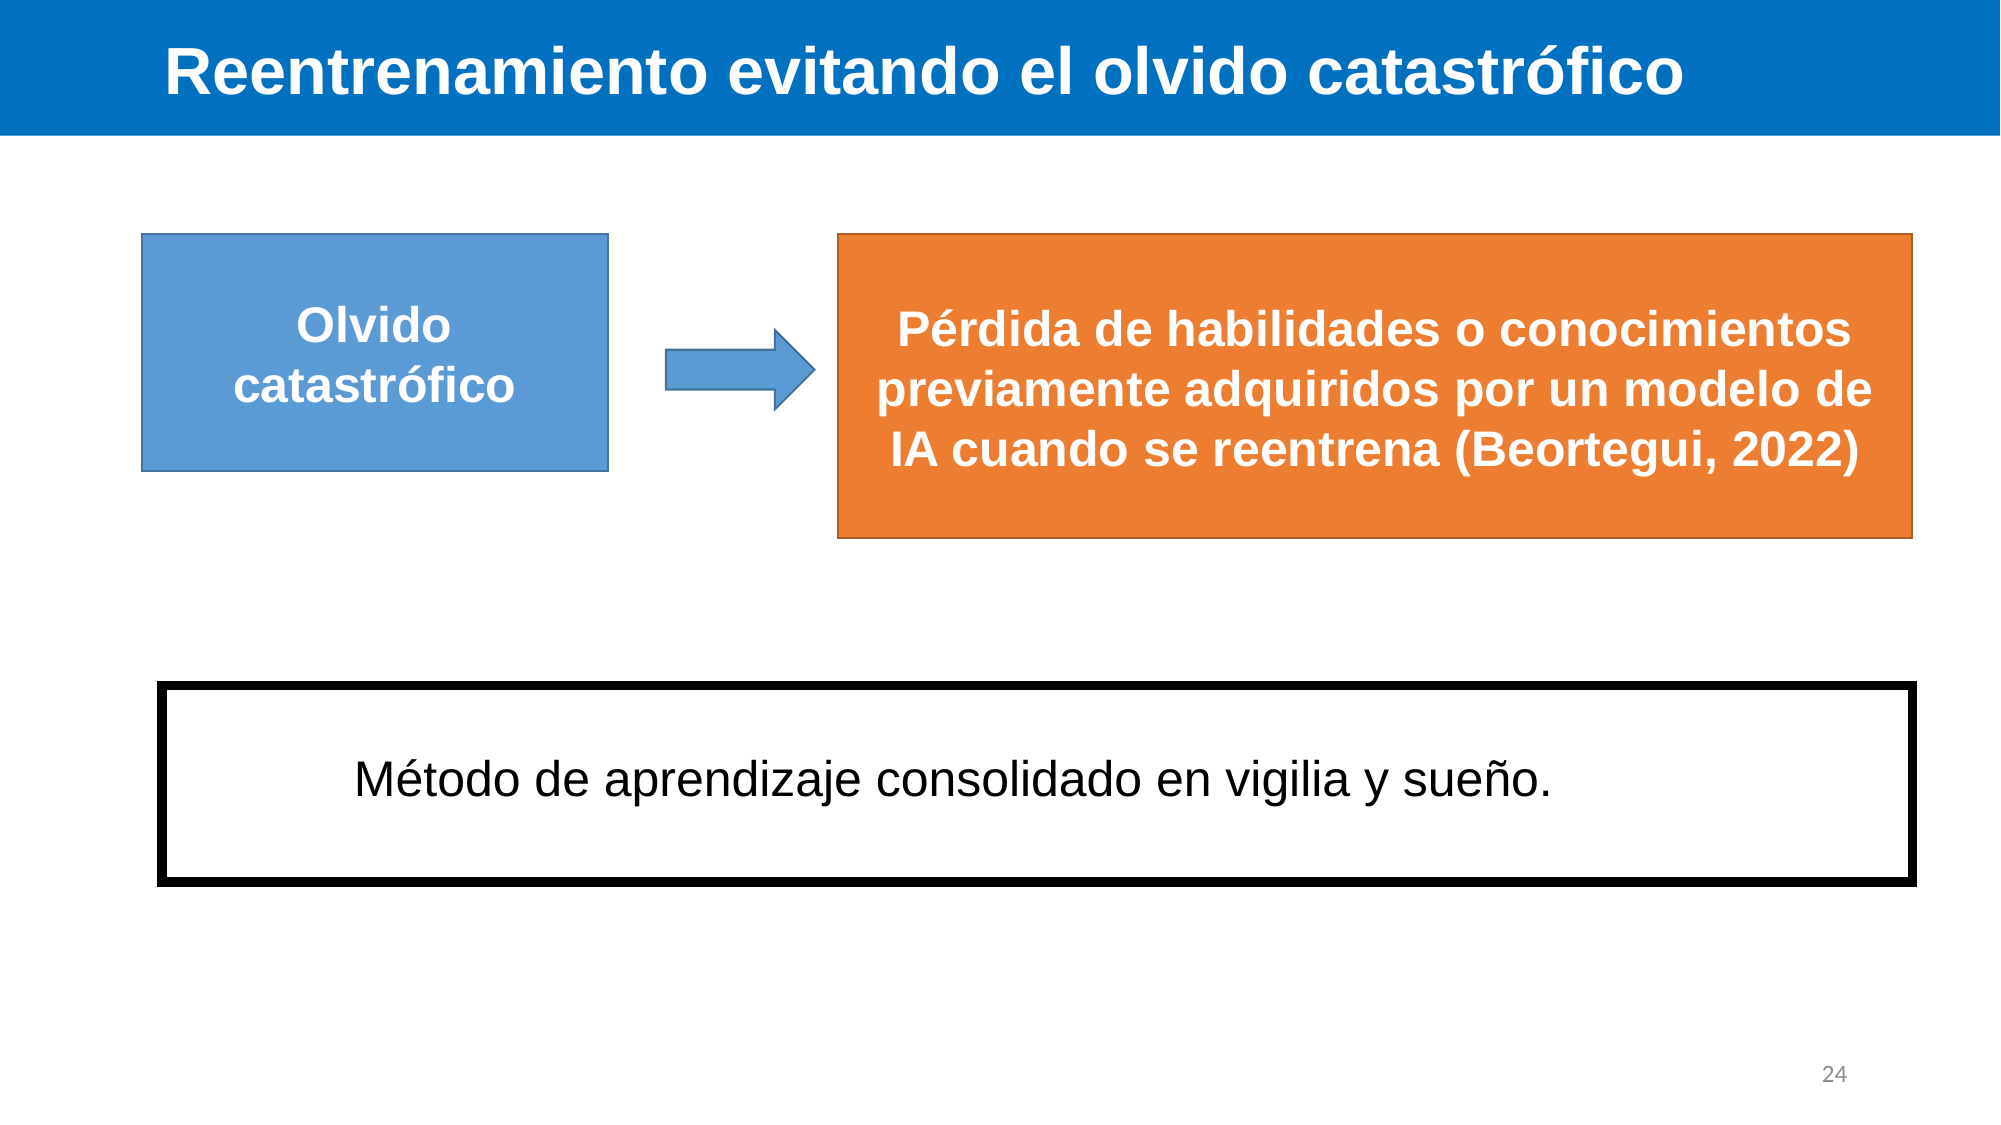

Reentrenamiento evitando el olvido catastrófico
Olvido catastrófico
Pérdida de habilidades o conocimientos previamente adquiridos por un modelo de IA cuando se reentrena (Beortegui, 2022)

Método de aprendizaje consolidado en vigilia y sueño.
24